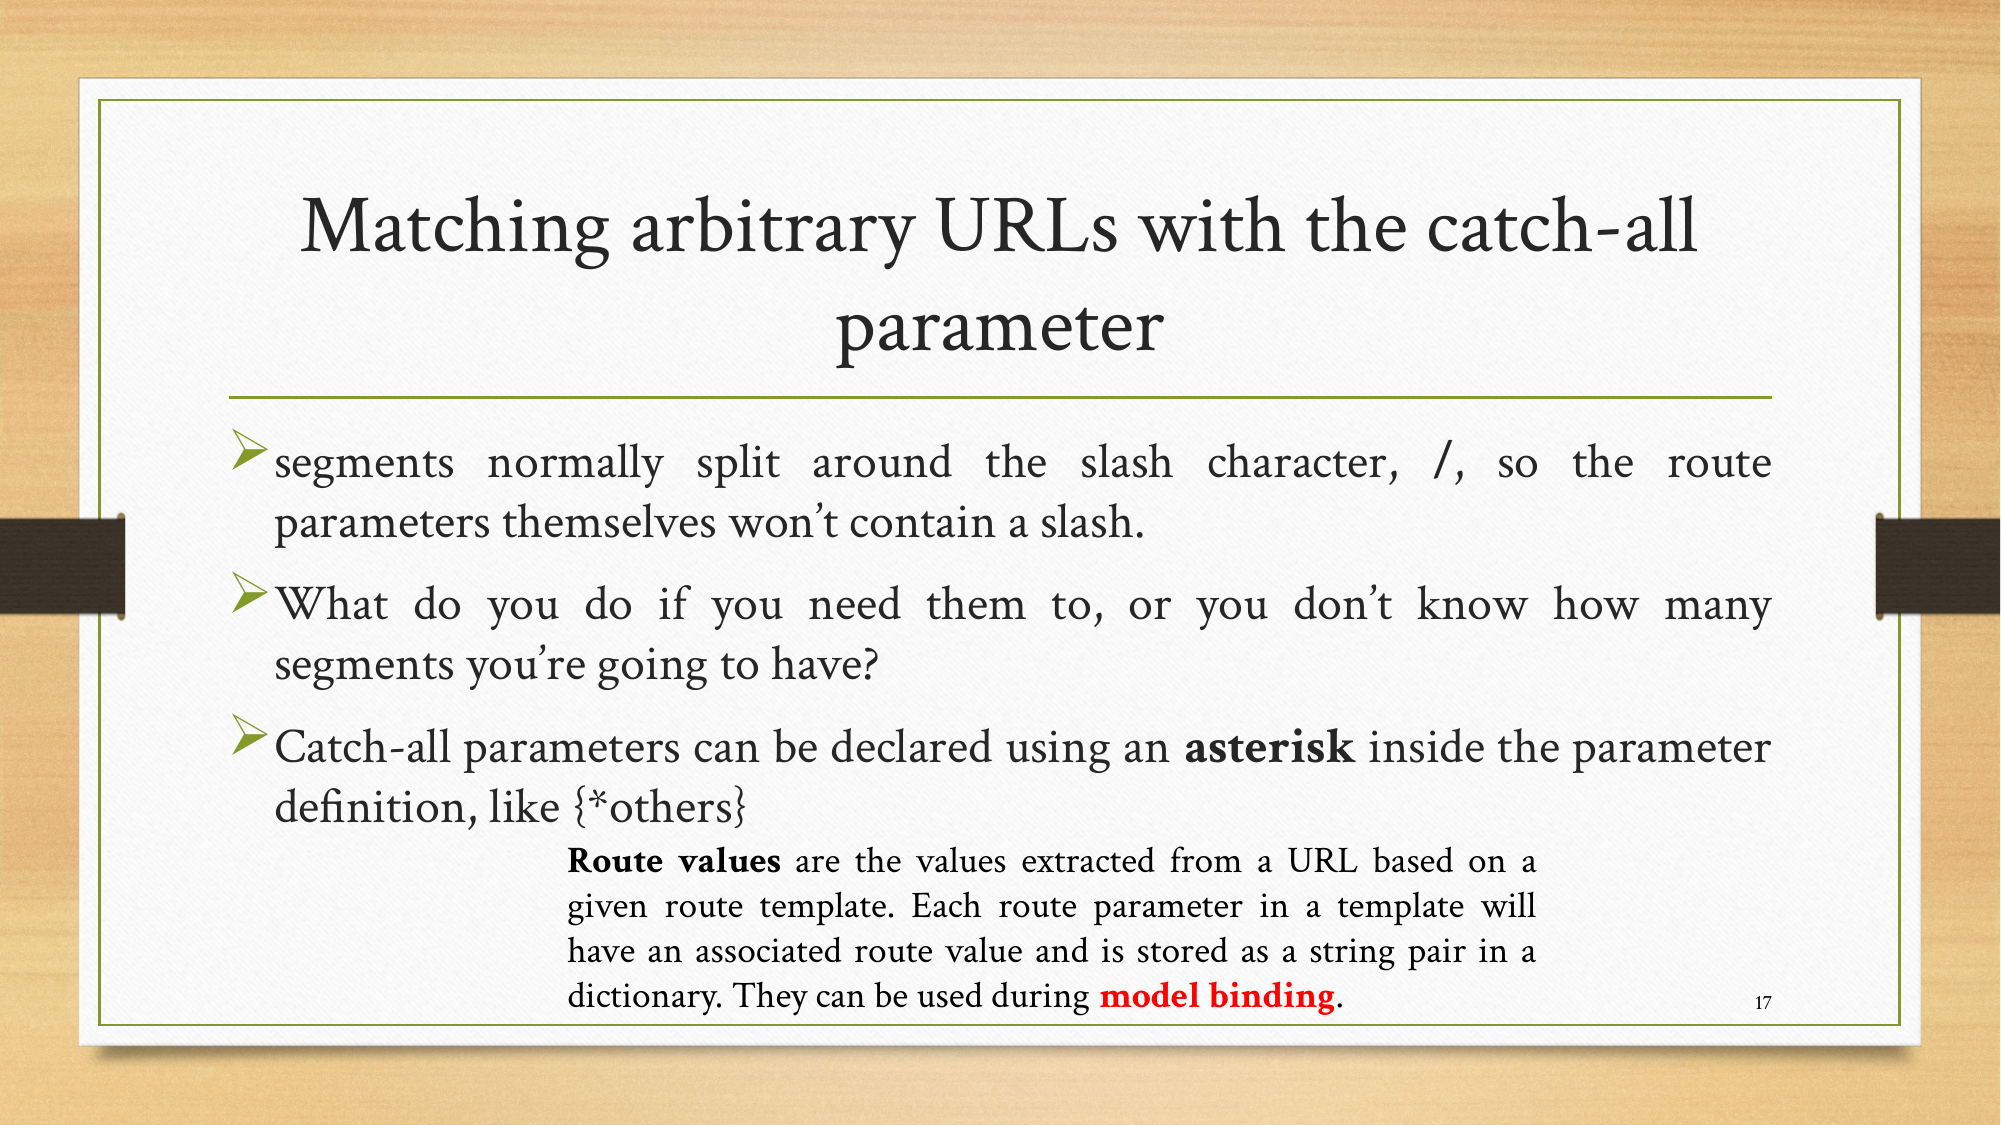

# Matching arbitrary URLs with the catch-all parameter
segments normally split around the slash character, /, so the route parameters themselves won’t contain a slash.
What do you do if you need them to, or you don’t know how many segments you’re going to have?
Catch-all parameters can be declared using an asterisk inside the parameter definition, like {*others}
Route values are the values extracted from a URL based on a given route template. Each route parameter in a template will have an associated route value and is stored as a string pair in a dictionary. They can be used during model binding.
17